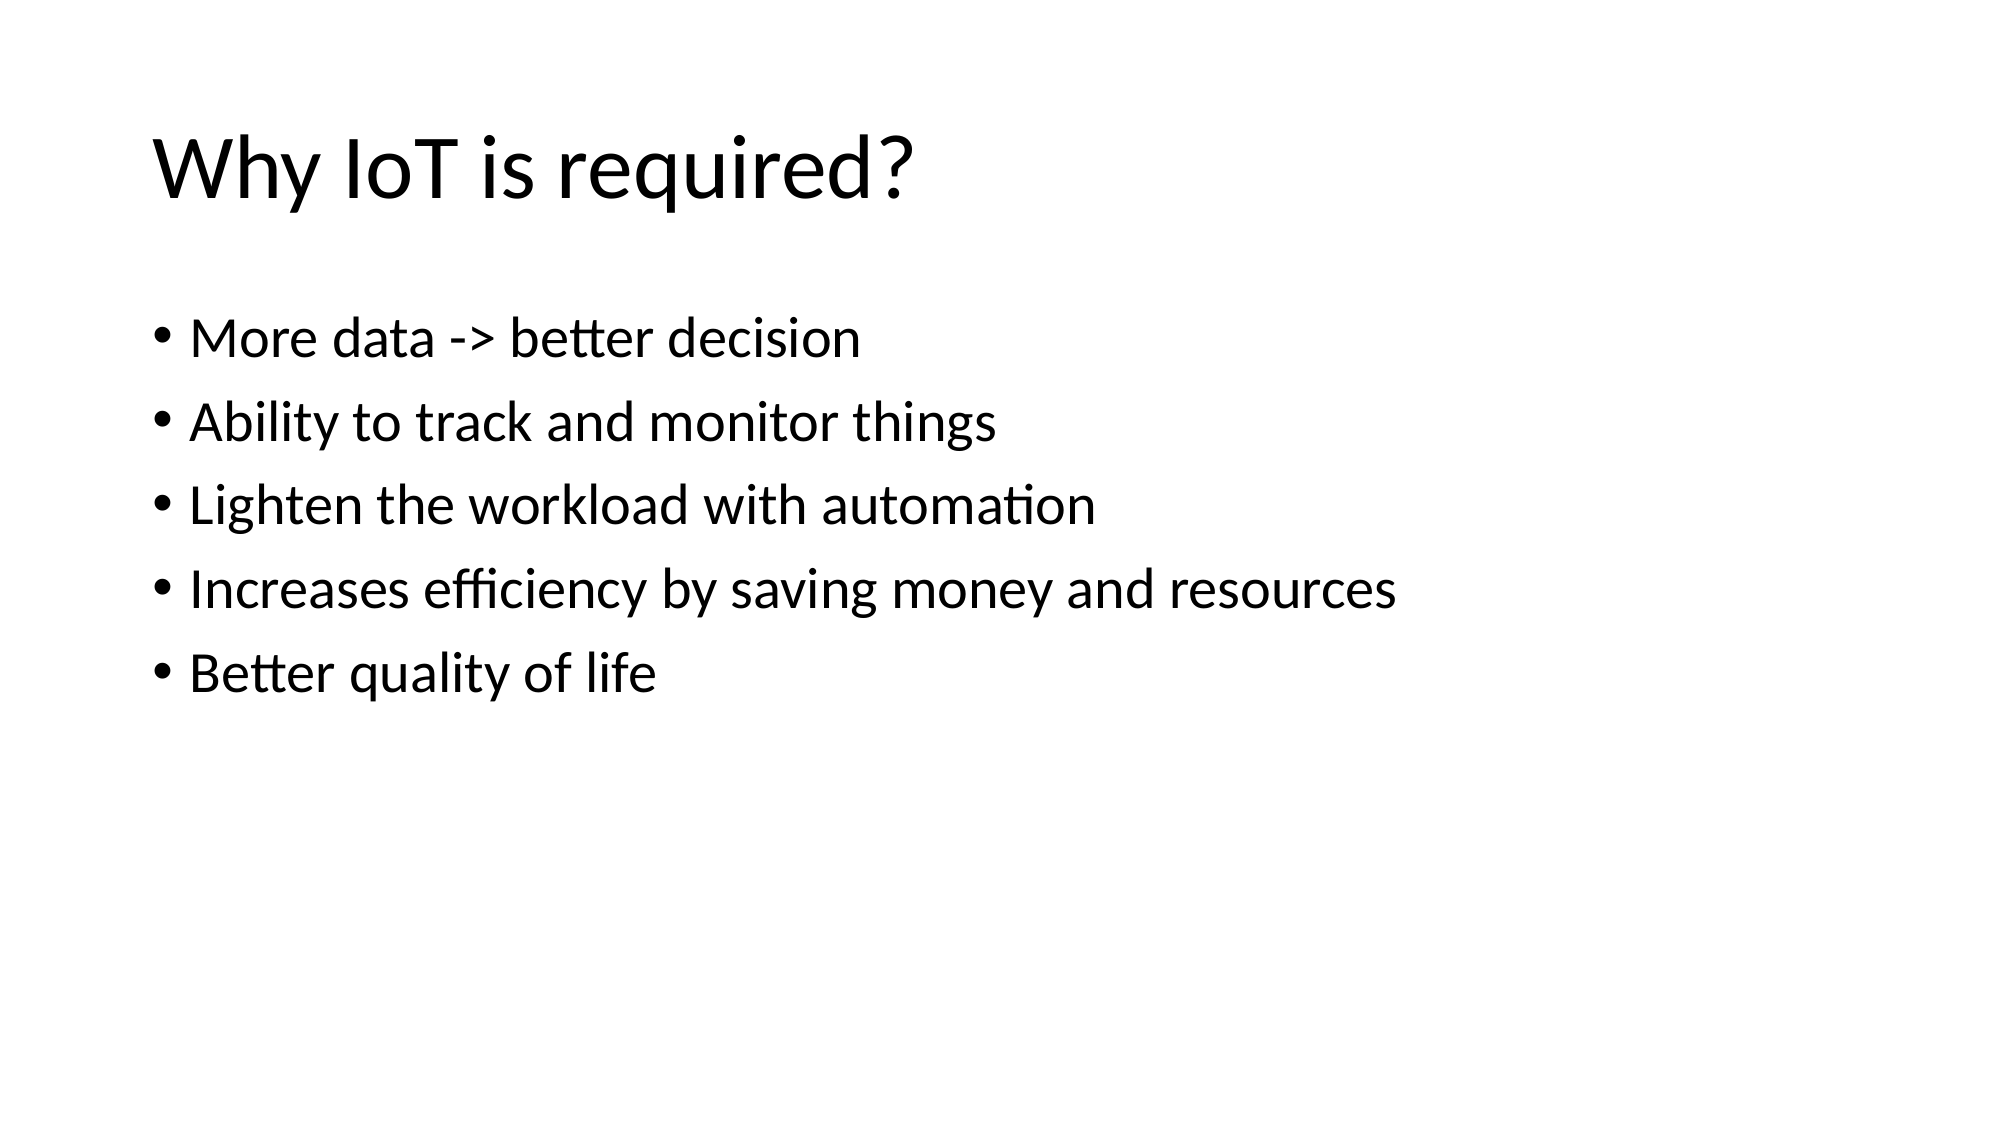

# Why IoT is required?
More data -> better decision
Ability to track and monitor things
Lighten the workload with automation
Increases efficiency by saving money and resources
Better quality of life